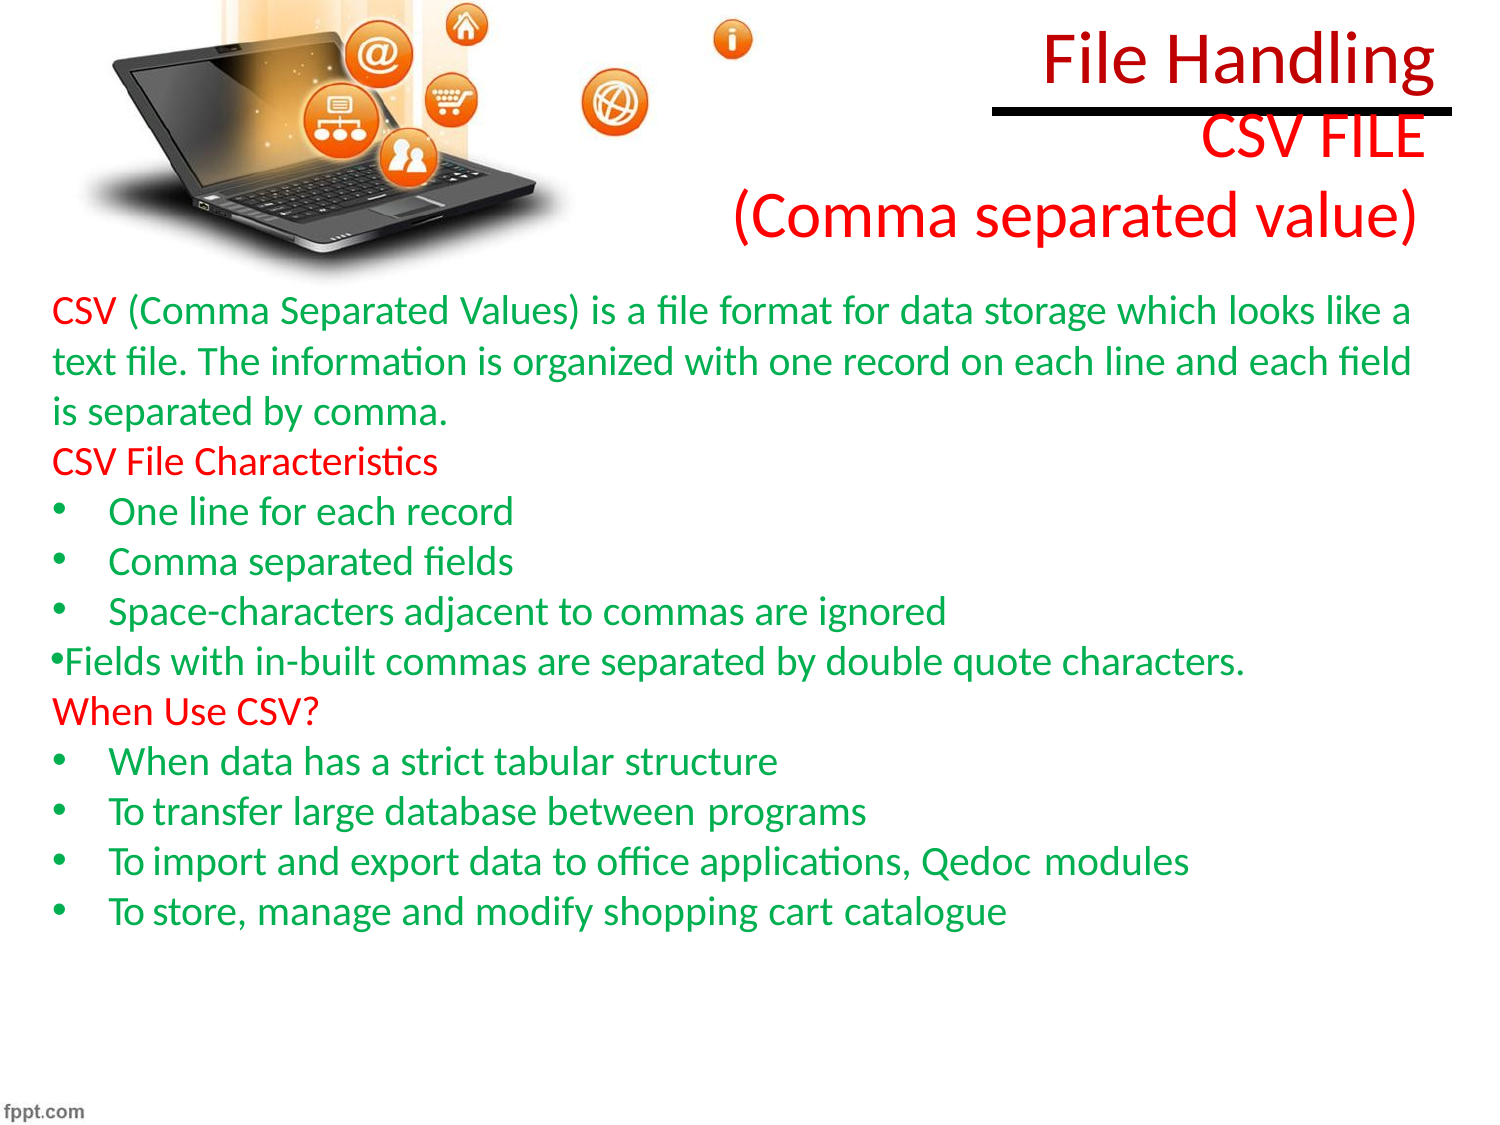

# File Handling
CSV FILE
(Comma separated value)
CSV (Comma Separated Values) is a file format for data storage which looks like a  text file. The information is organized with one record on each line and each field  is separated by comma.
CSV File Characteristics
One line for each record
Comma separated fields
Space-characters adjacent to commas are ignored
Fields with in-built commas are separated by double quote characters.  When Use CSV?
When data has a strict tabular structure
To transfer large database between programs
To import and export data to office applications, Qedoc modules
To store, manage and modify shopping cart catalogue